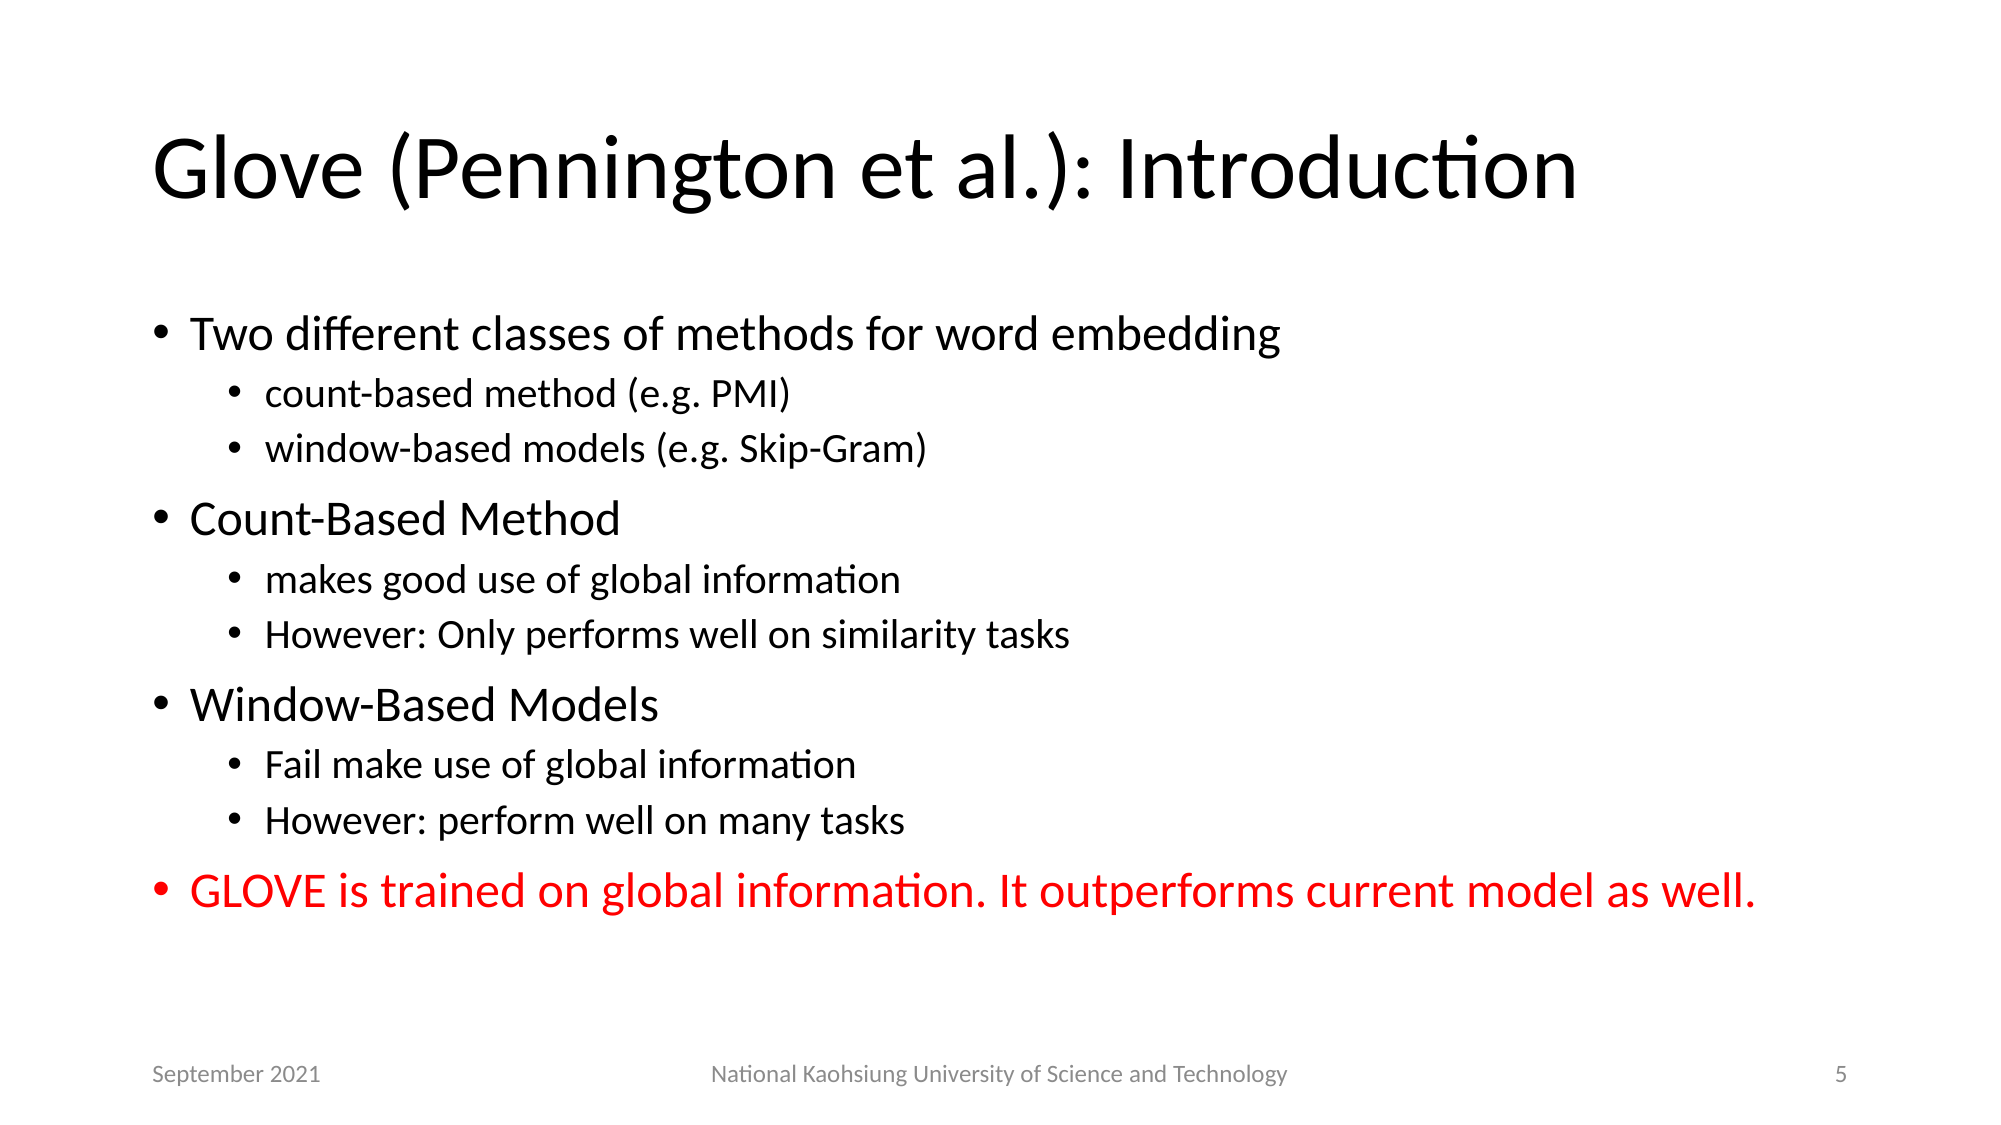

# Glove (Pennington et al.): Introduction
Two different classes of methods for word embedding
count-based method (e.g. PMI)
window-based models (e.g. Skip-Gram)
Count-Based Method
makes good use of global information
However: Only performs well on similarity tasks
Window-Based Models
Fail make use of global information
However: perform well on many tasks
GLOVE is trained on global information. It outperforms current model as well.
September 2021
National Kaohsiung University of Science and Technology
5